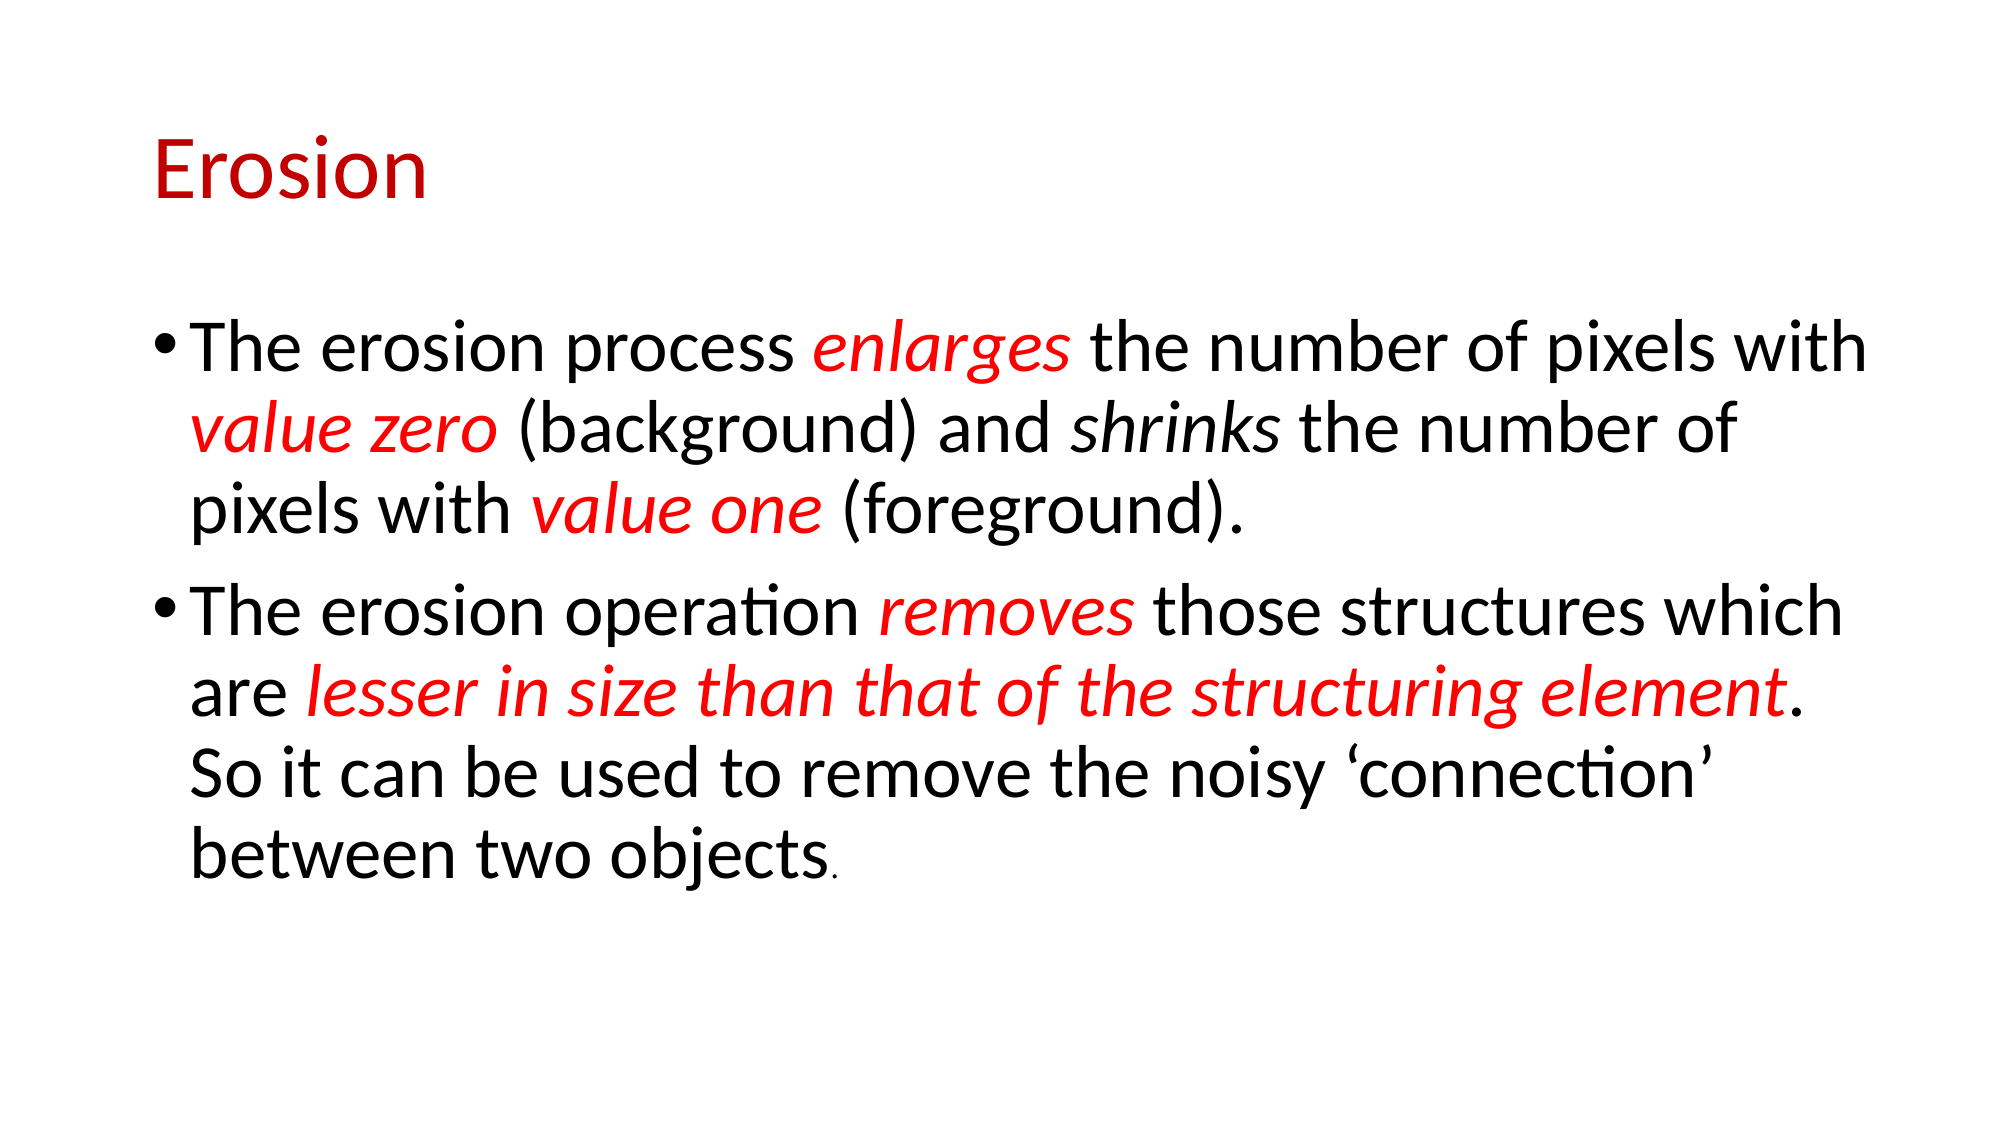

# Erosion
The erosion process enlarges the number of pixels with value zero (background) and shrinks the number of pixels with value one (foreground).
The erosion operation removes those structures which are lesser in size than that of the structuring element. So it can be used to remove the noisy ‘connection’ between two objects.